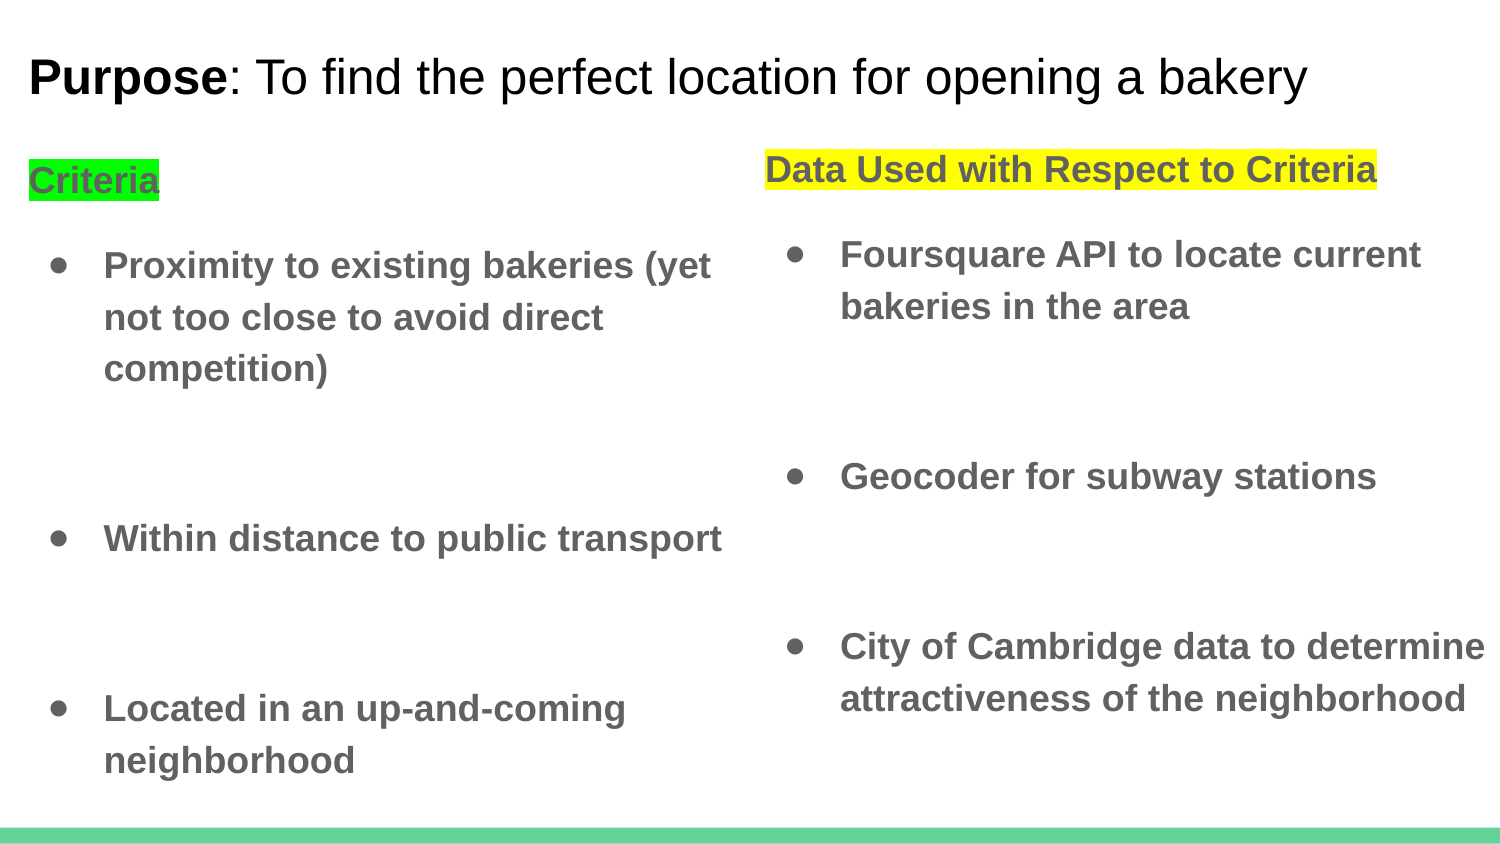

# Purpose: To find the perfect location for opening a bakery
Data Used with Respect to Criteria
Foursquare API to locate current bakeries in the area

Geocoder for subway stations

City of Cambridge data to determine attractiveness of the neighborhood
Criteria
Proximity to existing bakeries (yet not too close to avoid direct competition)

Within distance to public transport

Located in an up-and-coming neighborhood